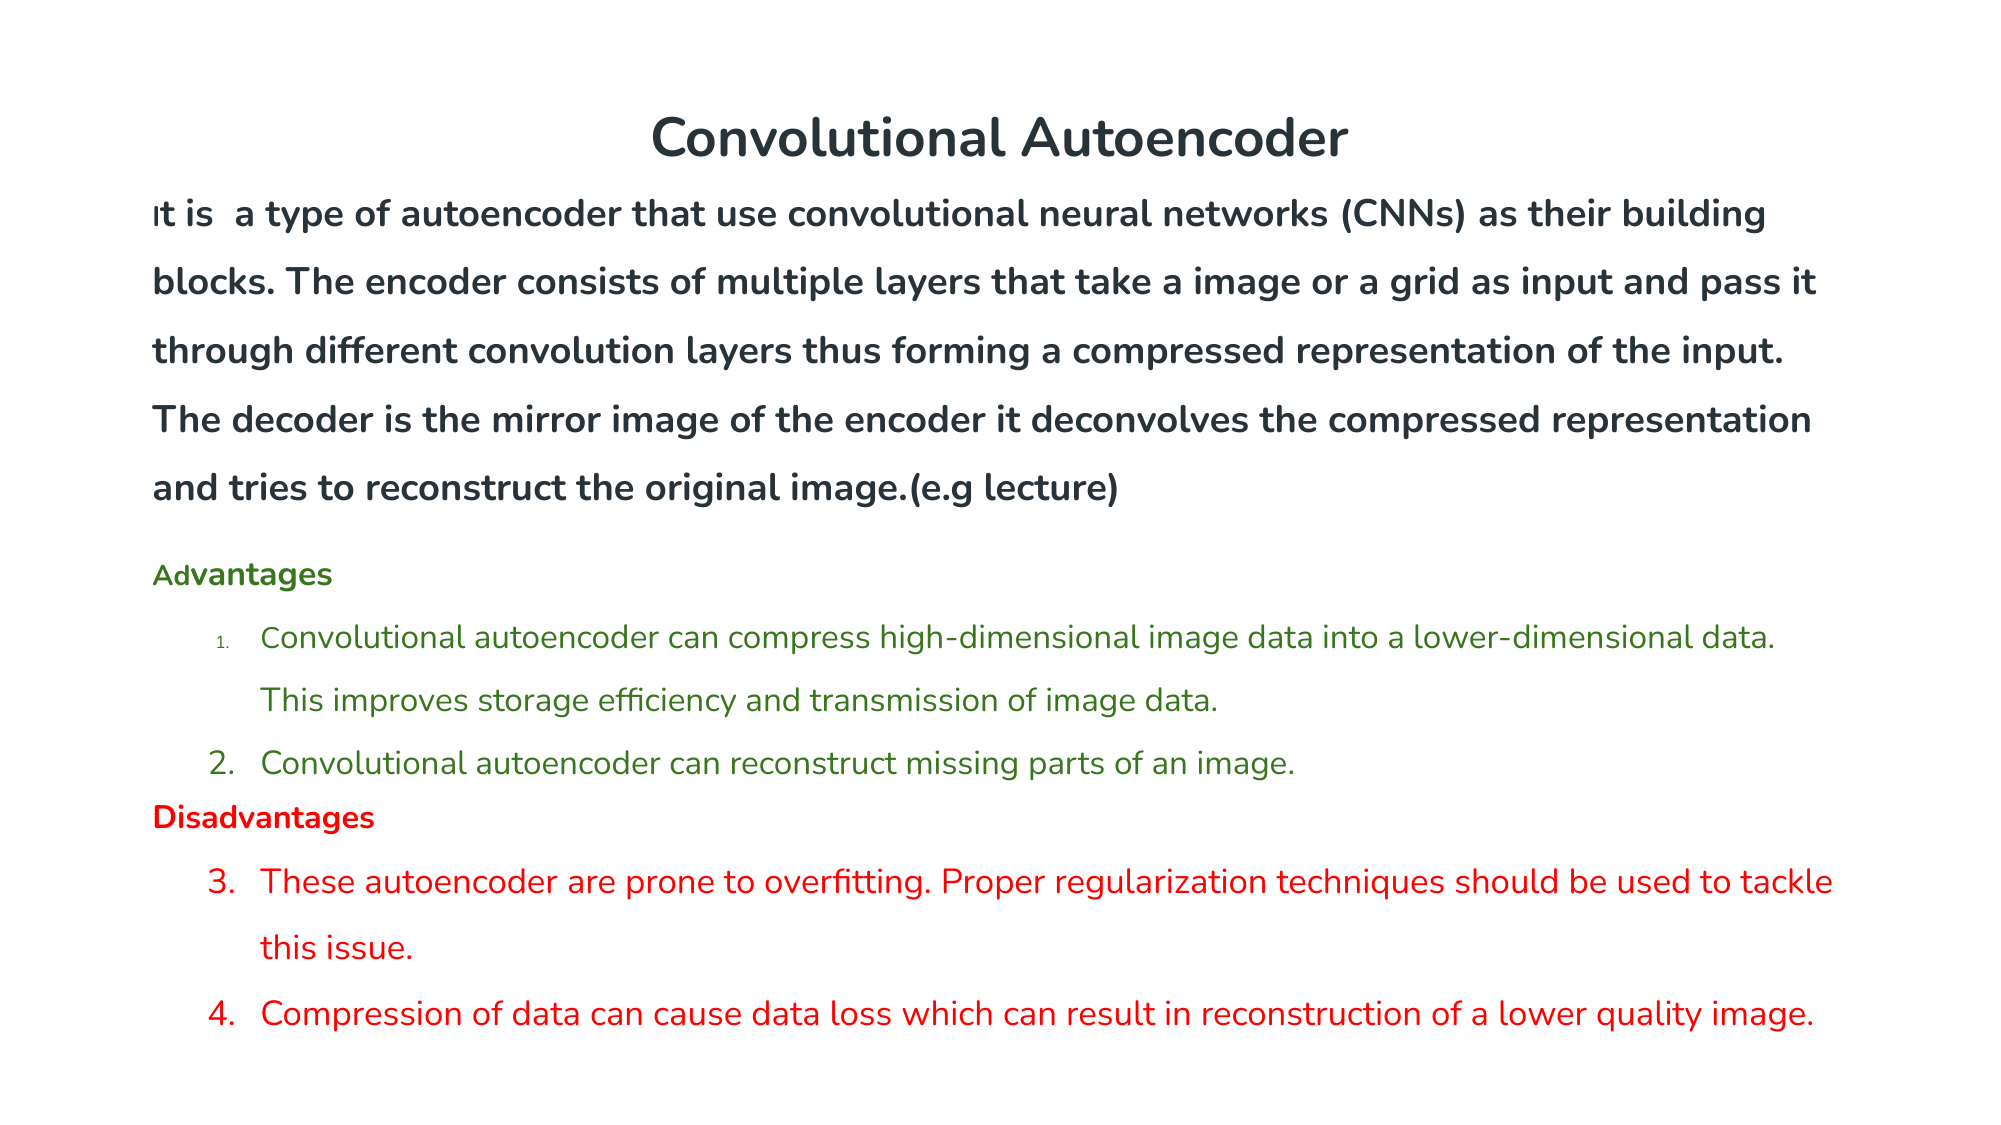

# Convolutional Autoencoder

It is  a type of autoencoder that use convolutional neural networks (CNNs) as their building blocks. The encoder consists of multiple layers that take a image or a grid as input and pass it through different convolution layers thus forming a compressed representation of the input. The decoder is the mirror image of the encoder it deconvolves the compressed representation and tries to reconstruct the original image.(e.g lecture)

Advantages
Convolutional autoencoder can compress high-dimensional image data into a lower-dimensional data. This improves storage efficiency and transmission of image data.
Convolutional autoencoder can reconstruct missing parts of an image.
Disadvantages
These autoencoder are prone to overfitting. Proper regularization techniques should be used to tackle this issue.
Compression of data can cause data loss which can result in reconstruction of a lower quality image.